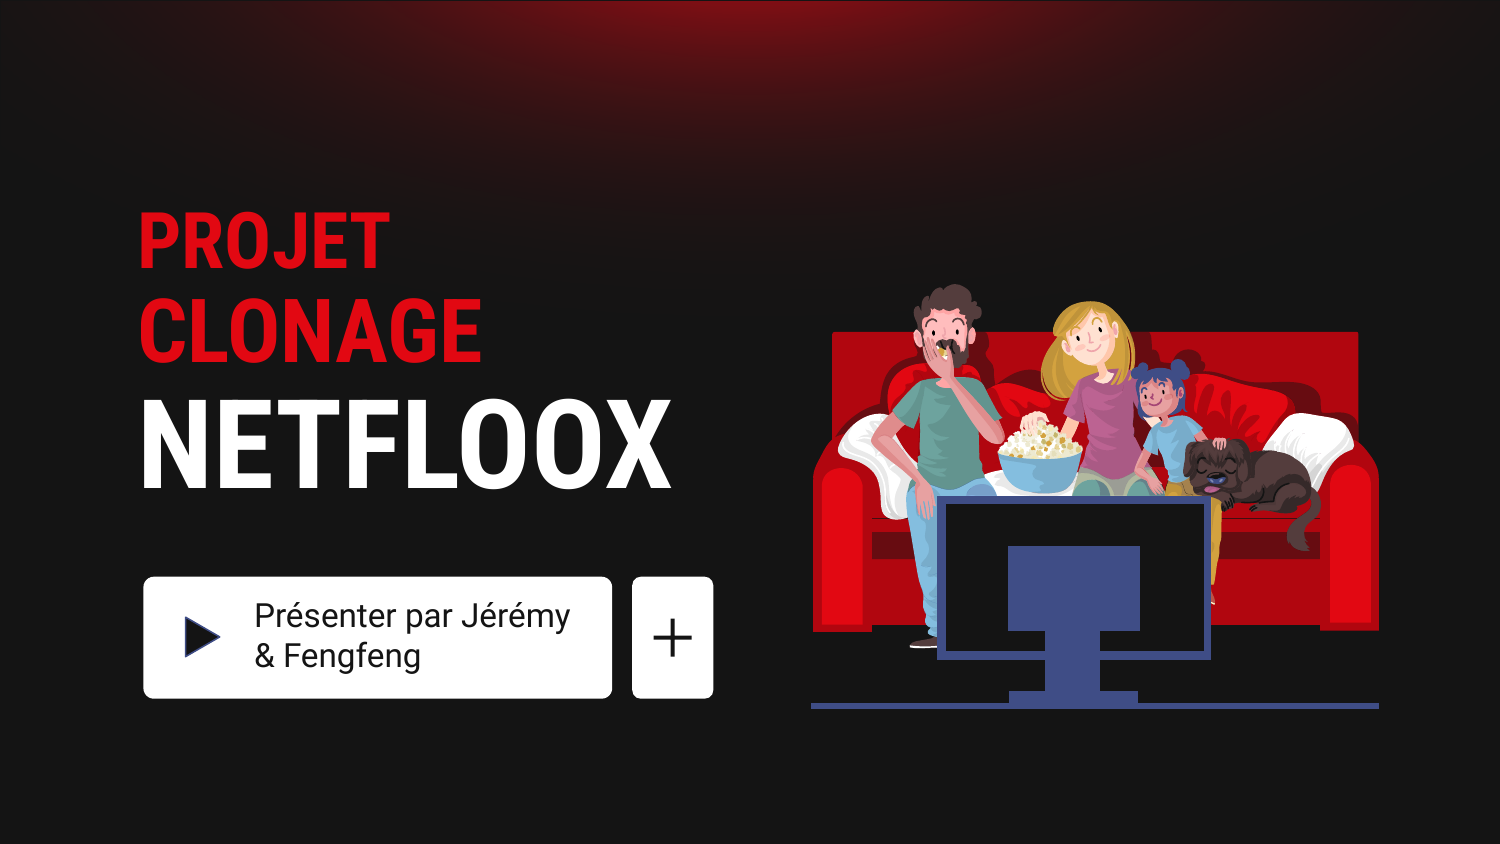

# PROJET
CLONAGE NETFLOOX

Présenter par Jérémy & Fengfeng